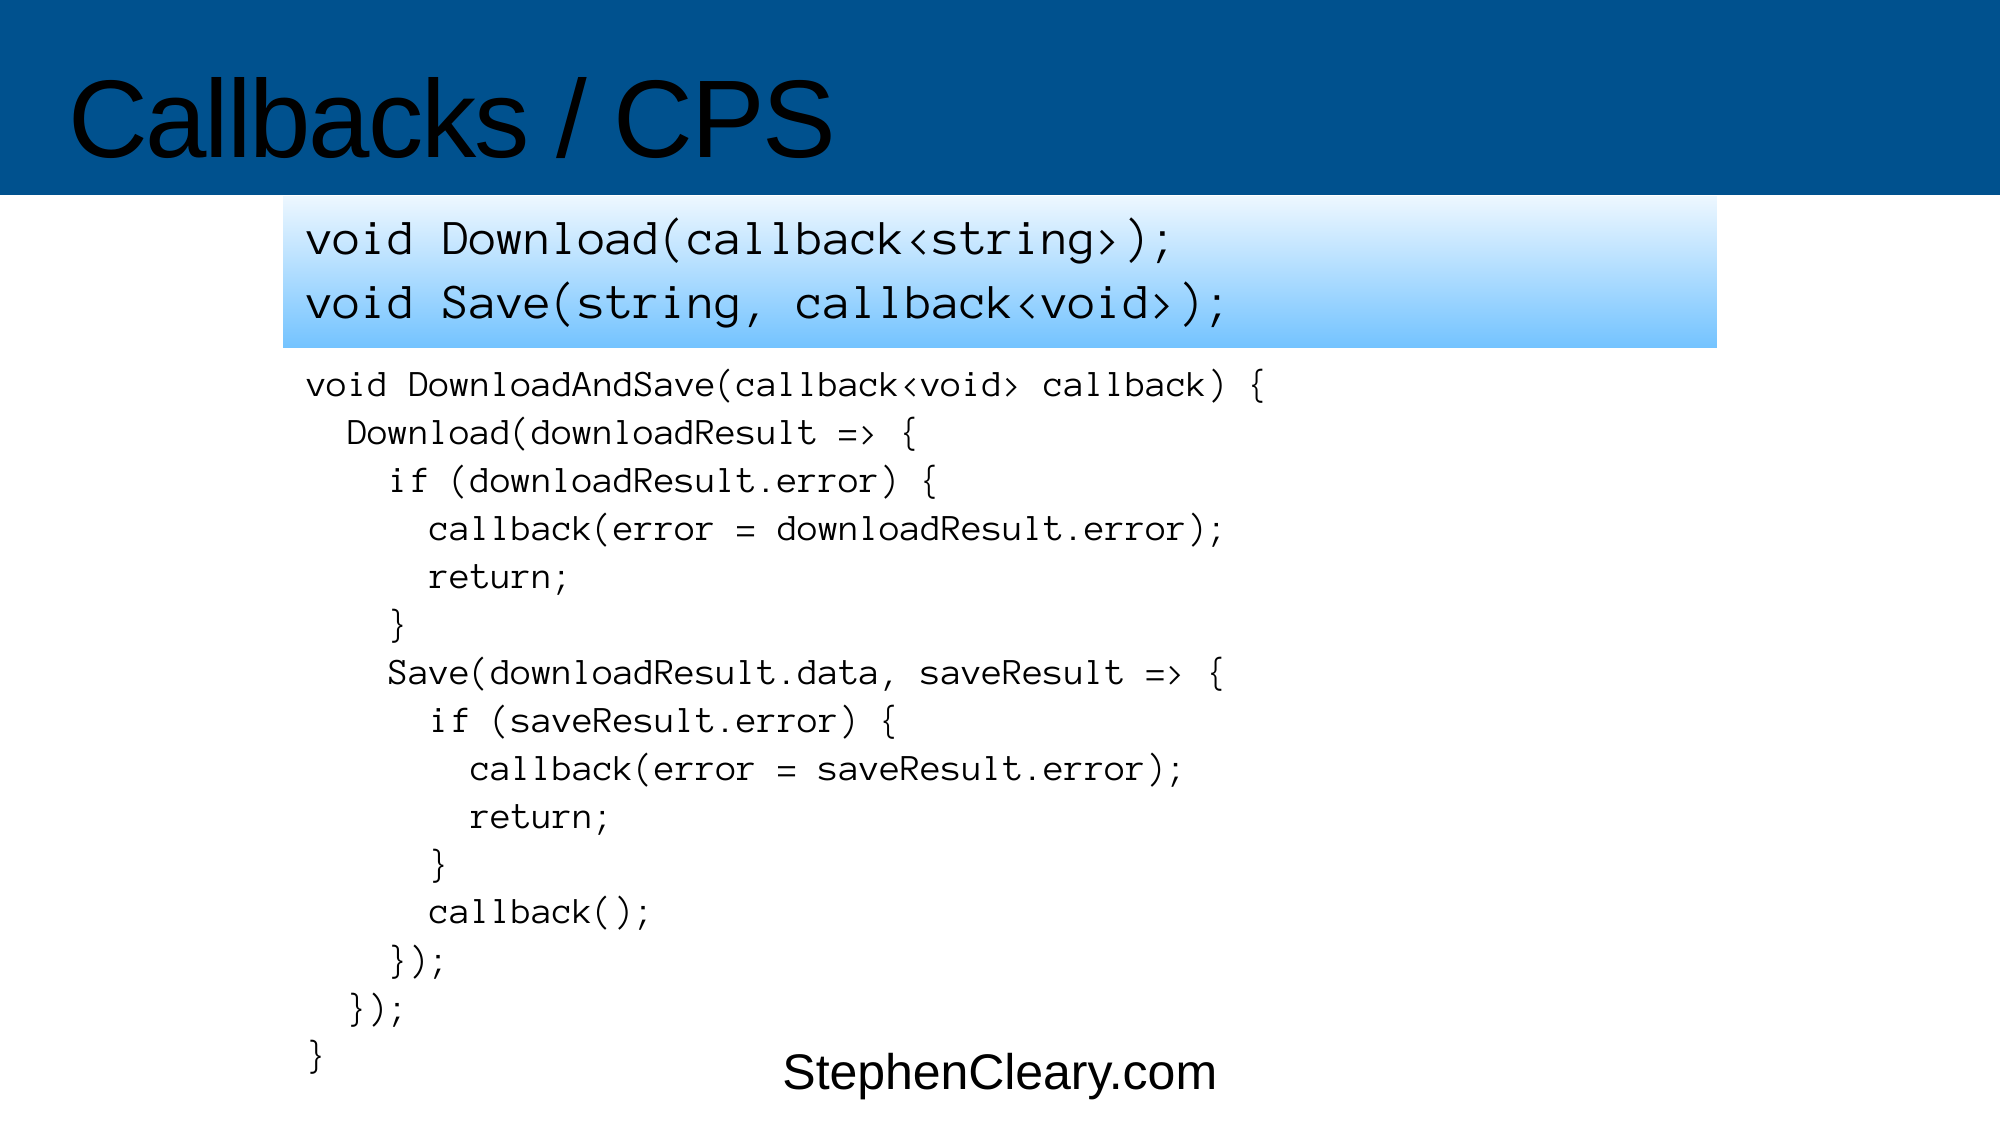

# Callbacks / CPS
void Download(callback<string>);
void Save(string, callback<void>);
void DownloadAndSave(callback<void> callback) {
  Download(downloadResult => {
    if (downloadResult.error) {
      callback(error = downloadResult.error);
      return;
    }
    Save(downloadResult.data, saveResult => {
      if (saveResult.error) {
        callback(error = saveResult.error);
        return;
      }
      callback();
    });
  });
}